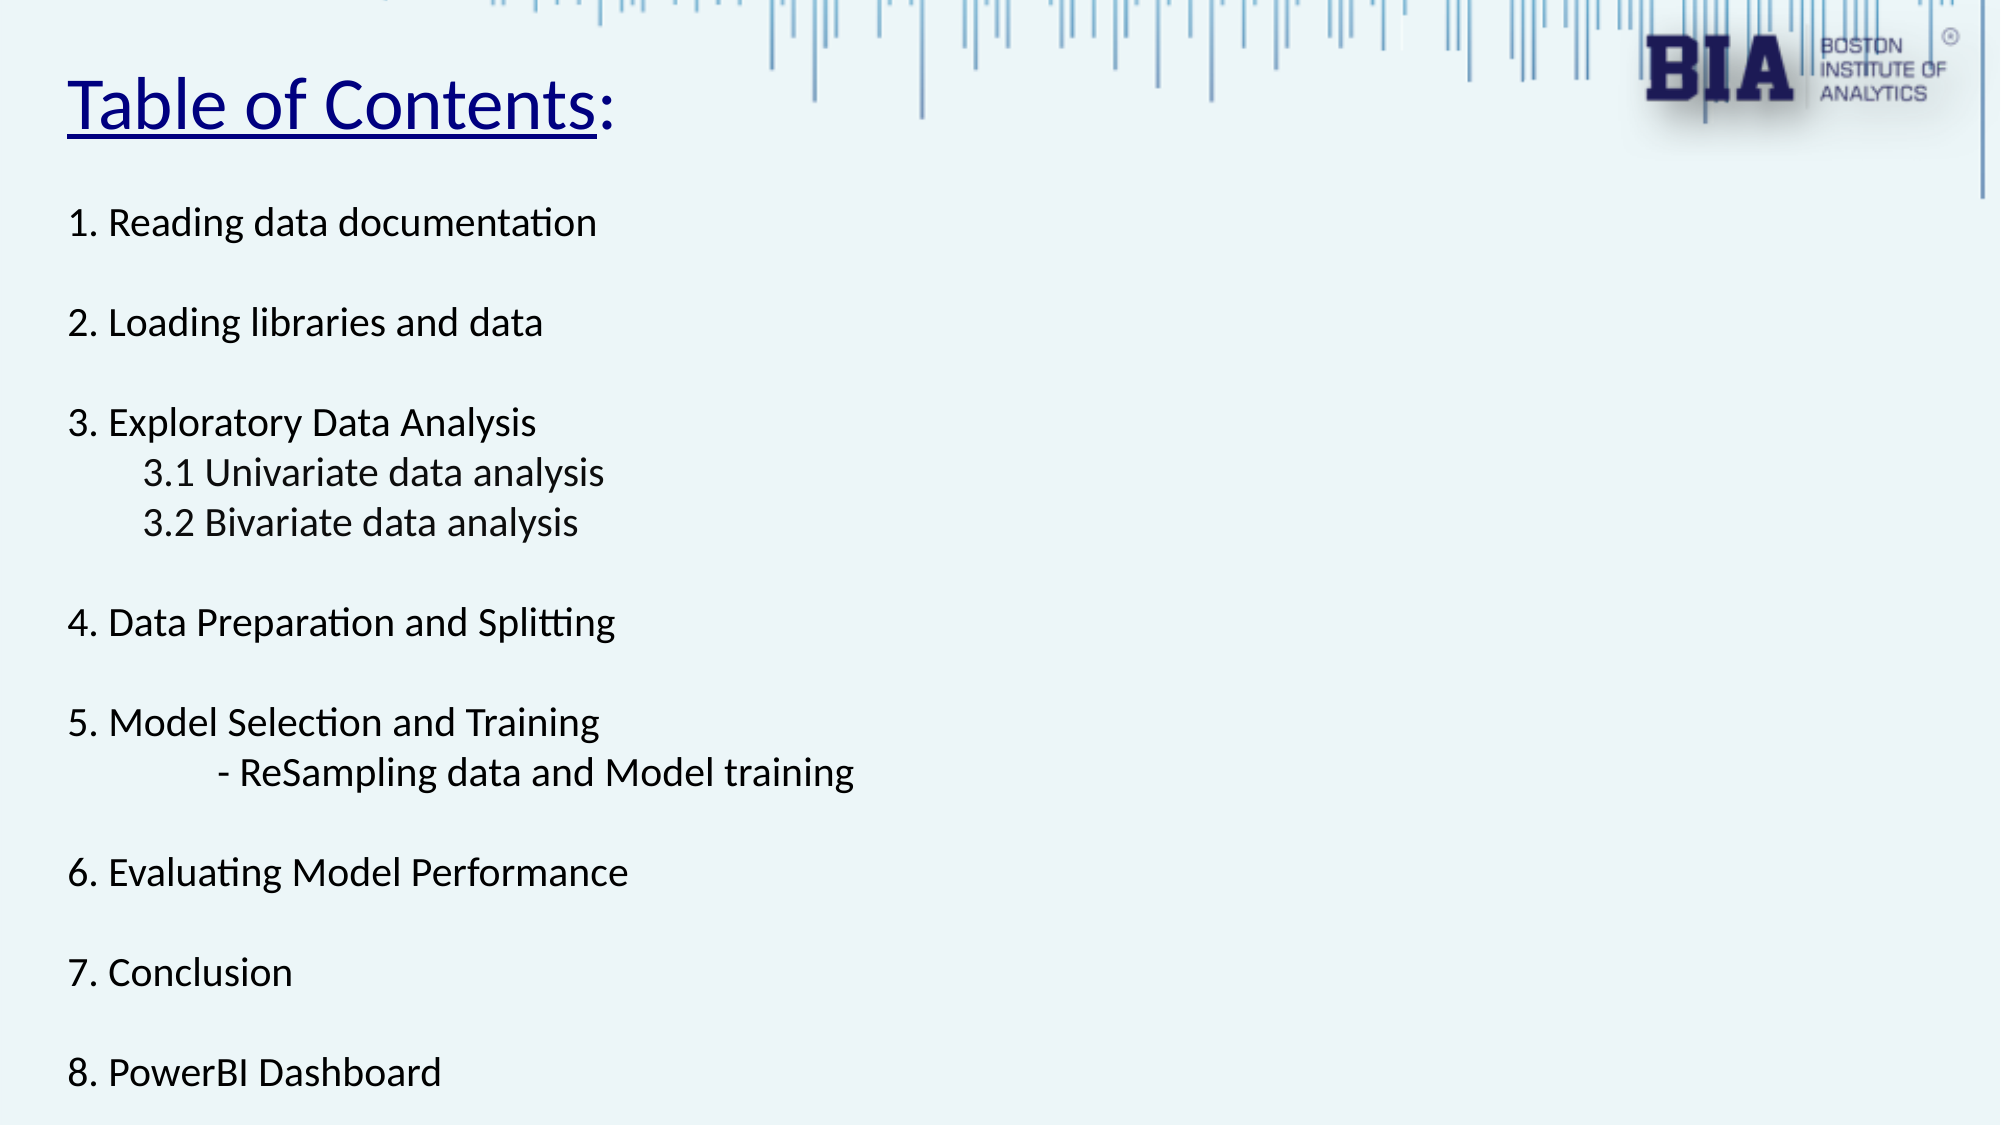

Table of Contents:

 Reading data documentation

 Loading libraries and data

 Exploratory Data Analysis
3.1 Univariate data analysis
3.2 Bivariate data analysis

 Data Preparation and Splitting

 Model Selection and Training
	- ReSampling data and Model training

6. Evaluating Model Performance

7. Conclusion

8. PowerBI Dashboard